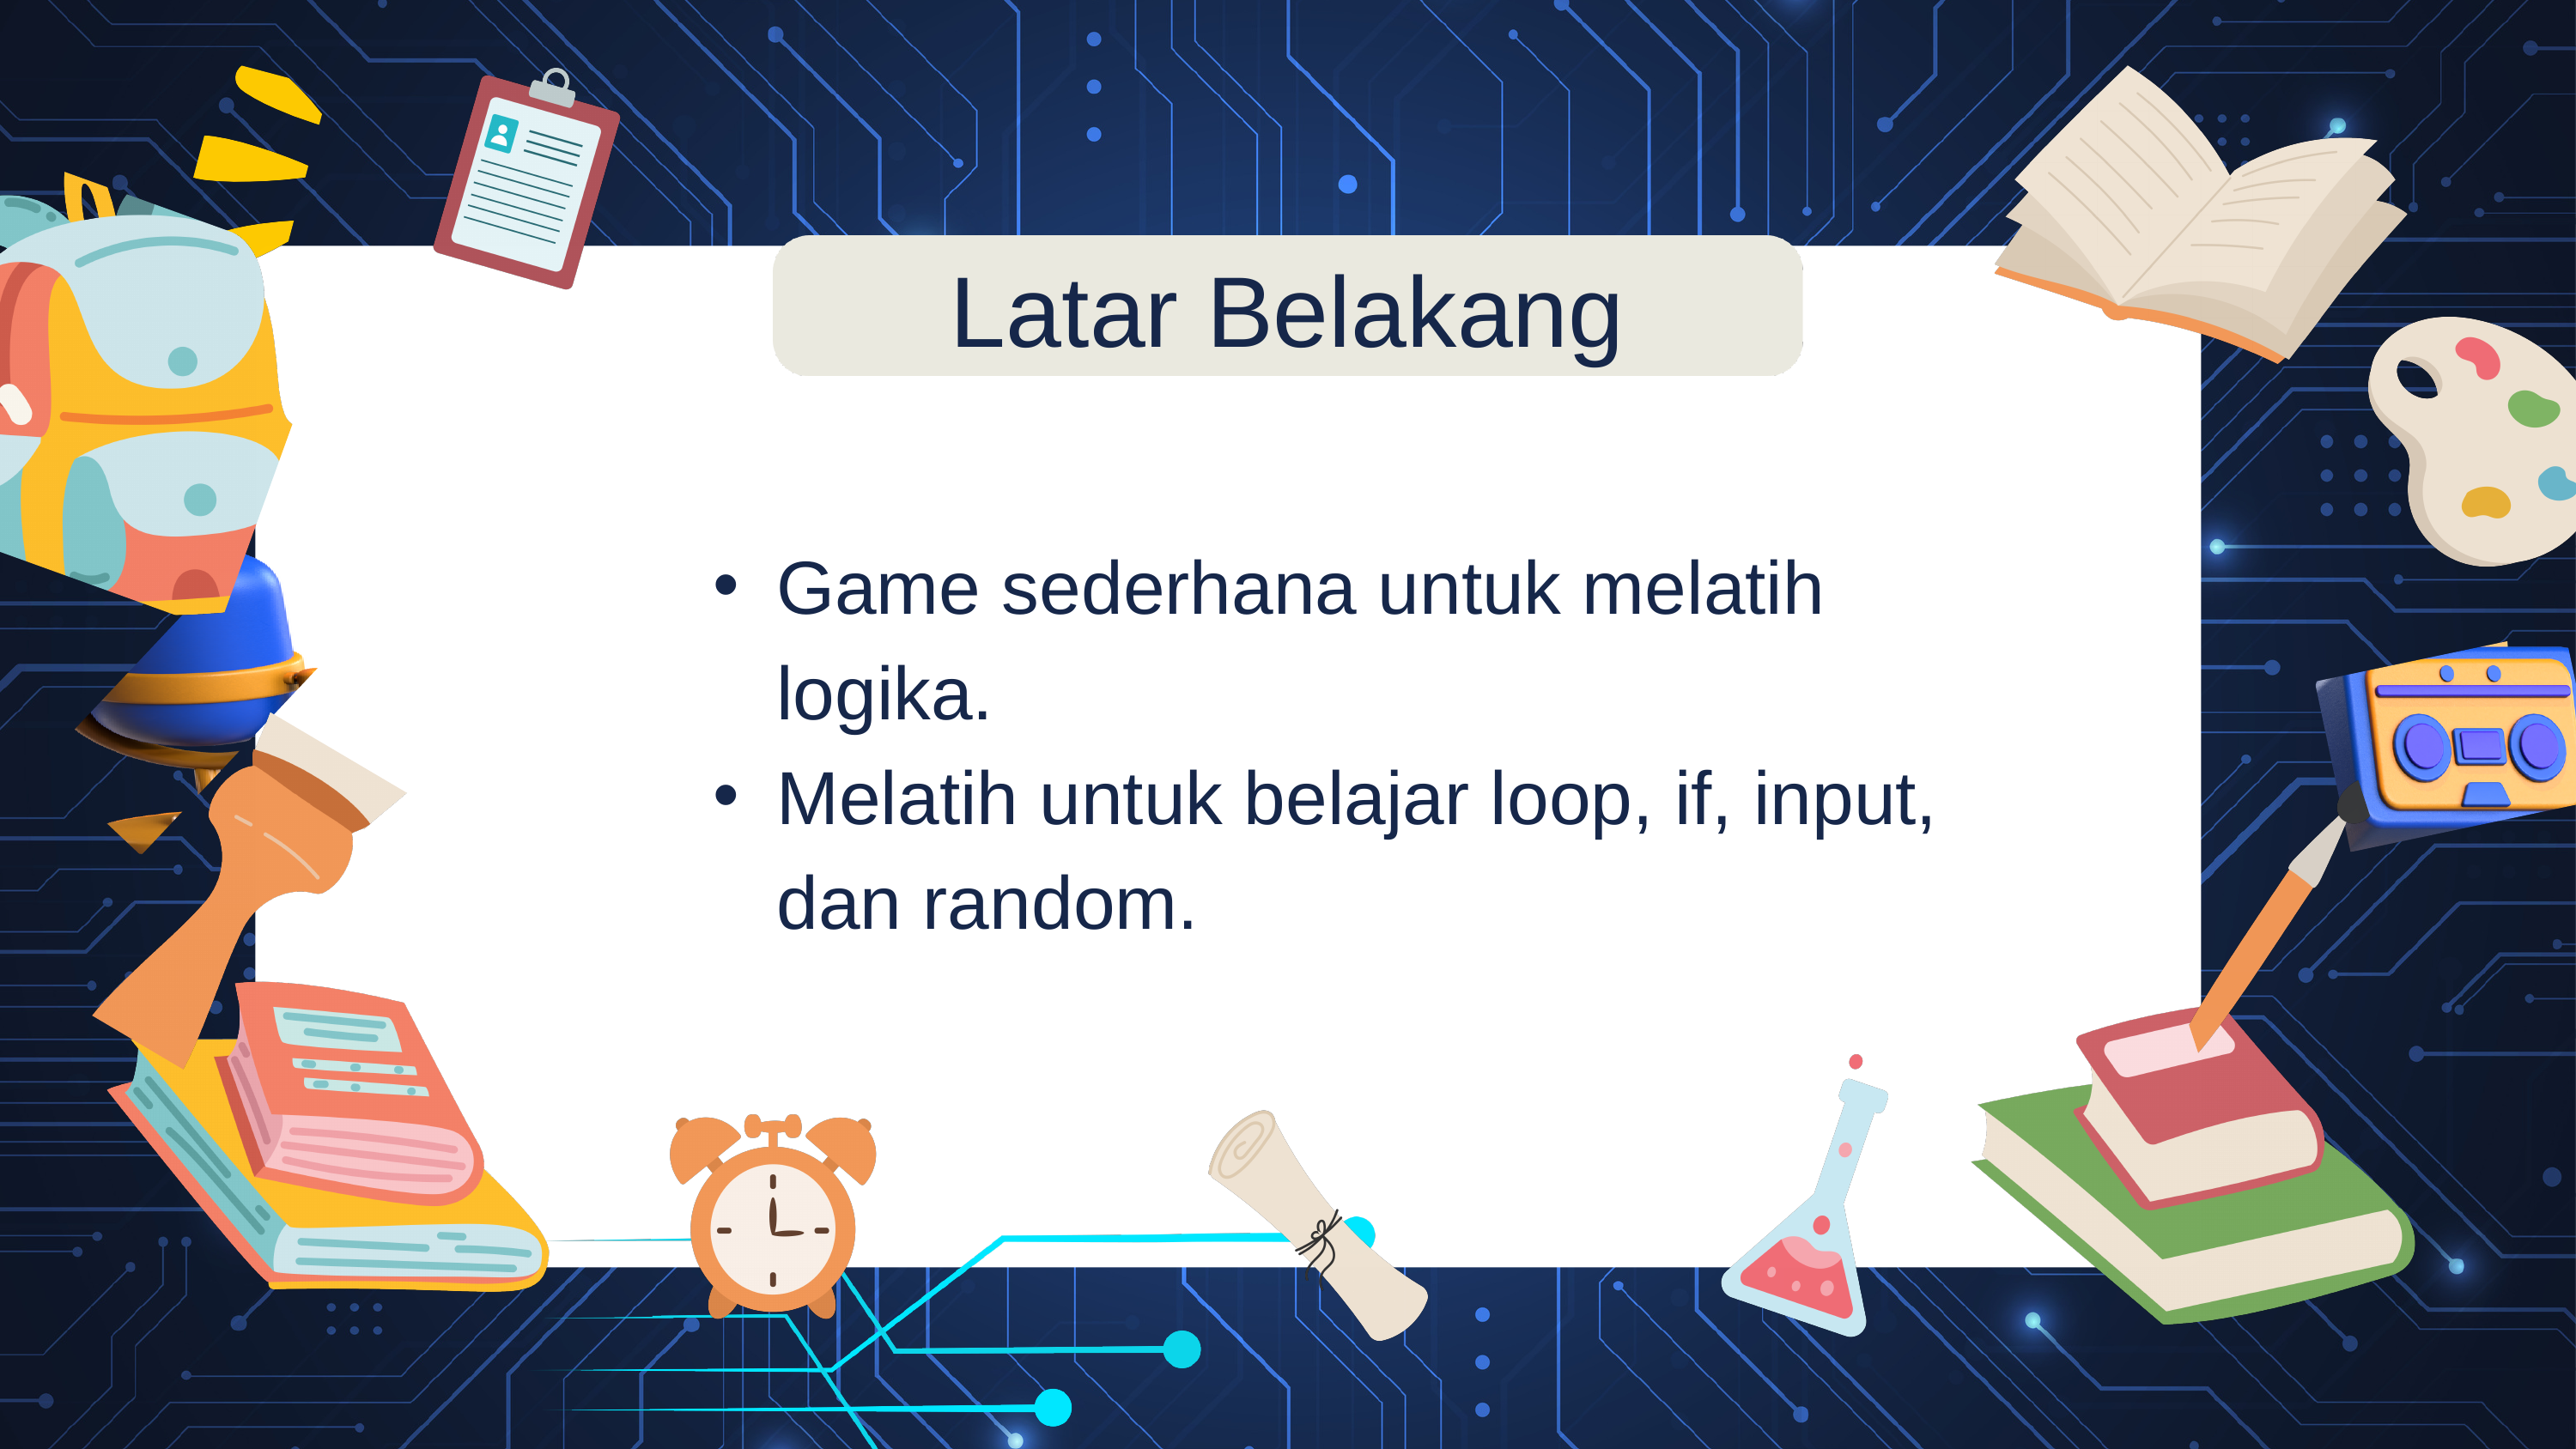

Latar Belakang

Game sederhana untuk melatih logika.
Melatih untuk belajar loop, if, input, dan random.